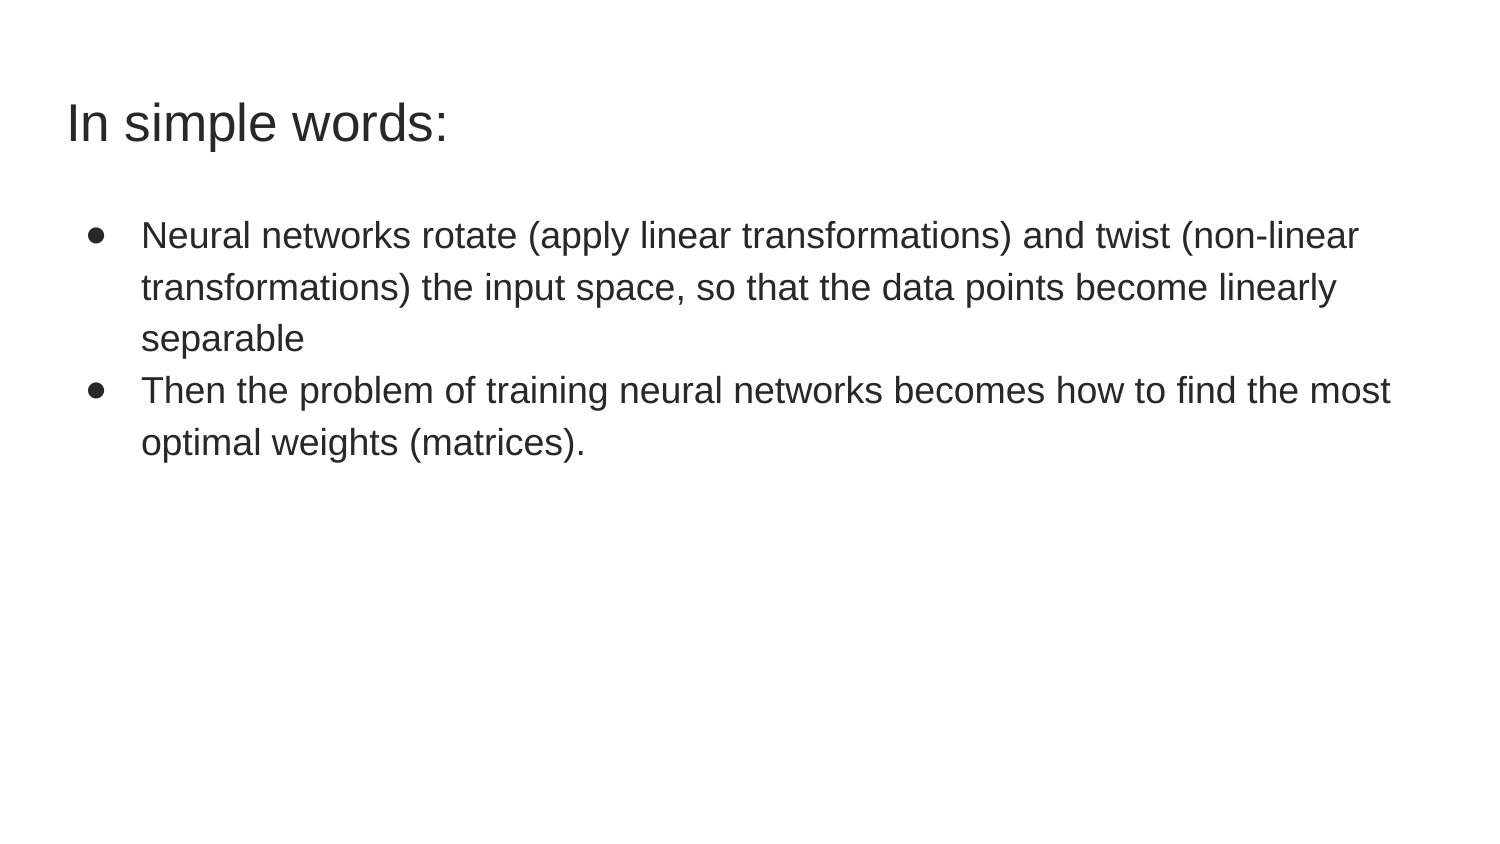

# In simple words:
Neural networks rotate (apply linear transformations) and twist (non-linear transformations) the input space, so that the data points become linearly separable
Then the problem of training neural networks becomes how to find the most optimal weights (matrices).